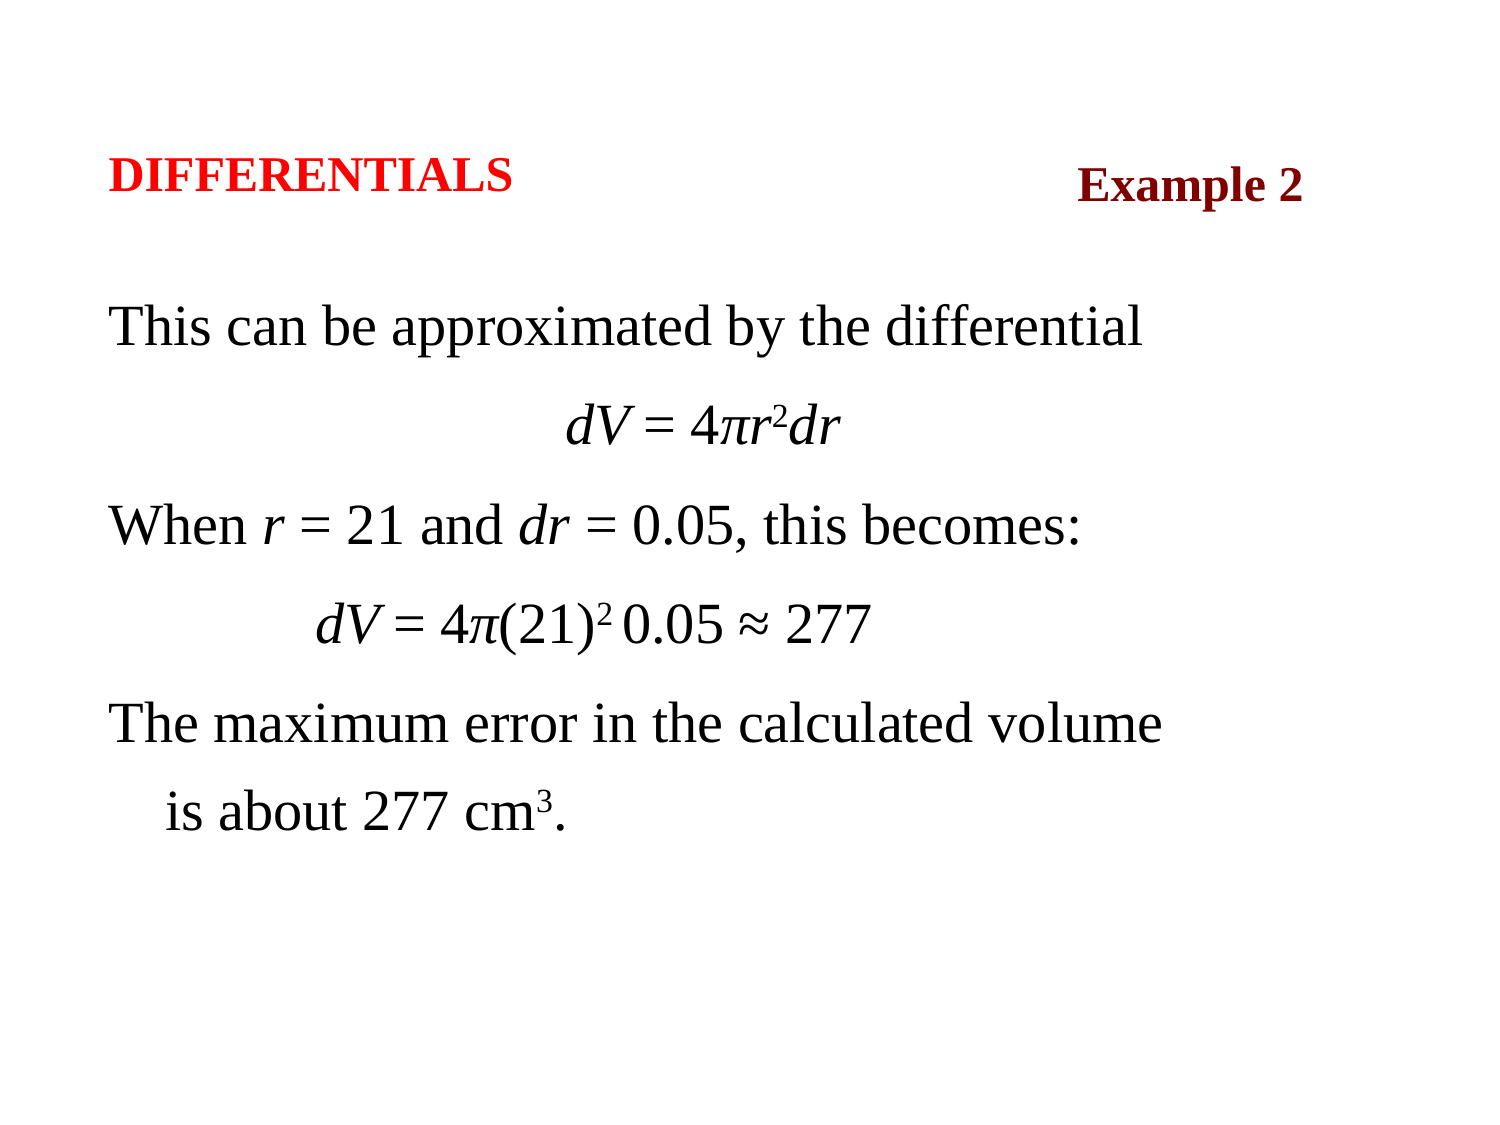

DIFFERENTIALS
Example 2
This can be approximated by the differential
dV = 4πr2dr
When r = 21 and dr = 0.05, this becomes:
		dV = 4π(21)2 0.05 ≈ 277
The maximum error in the calculated volume
is about 277 cm3.